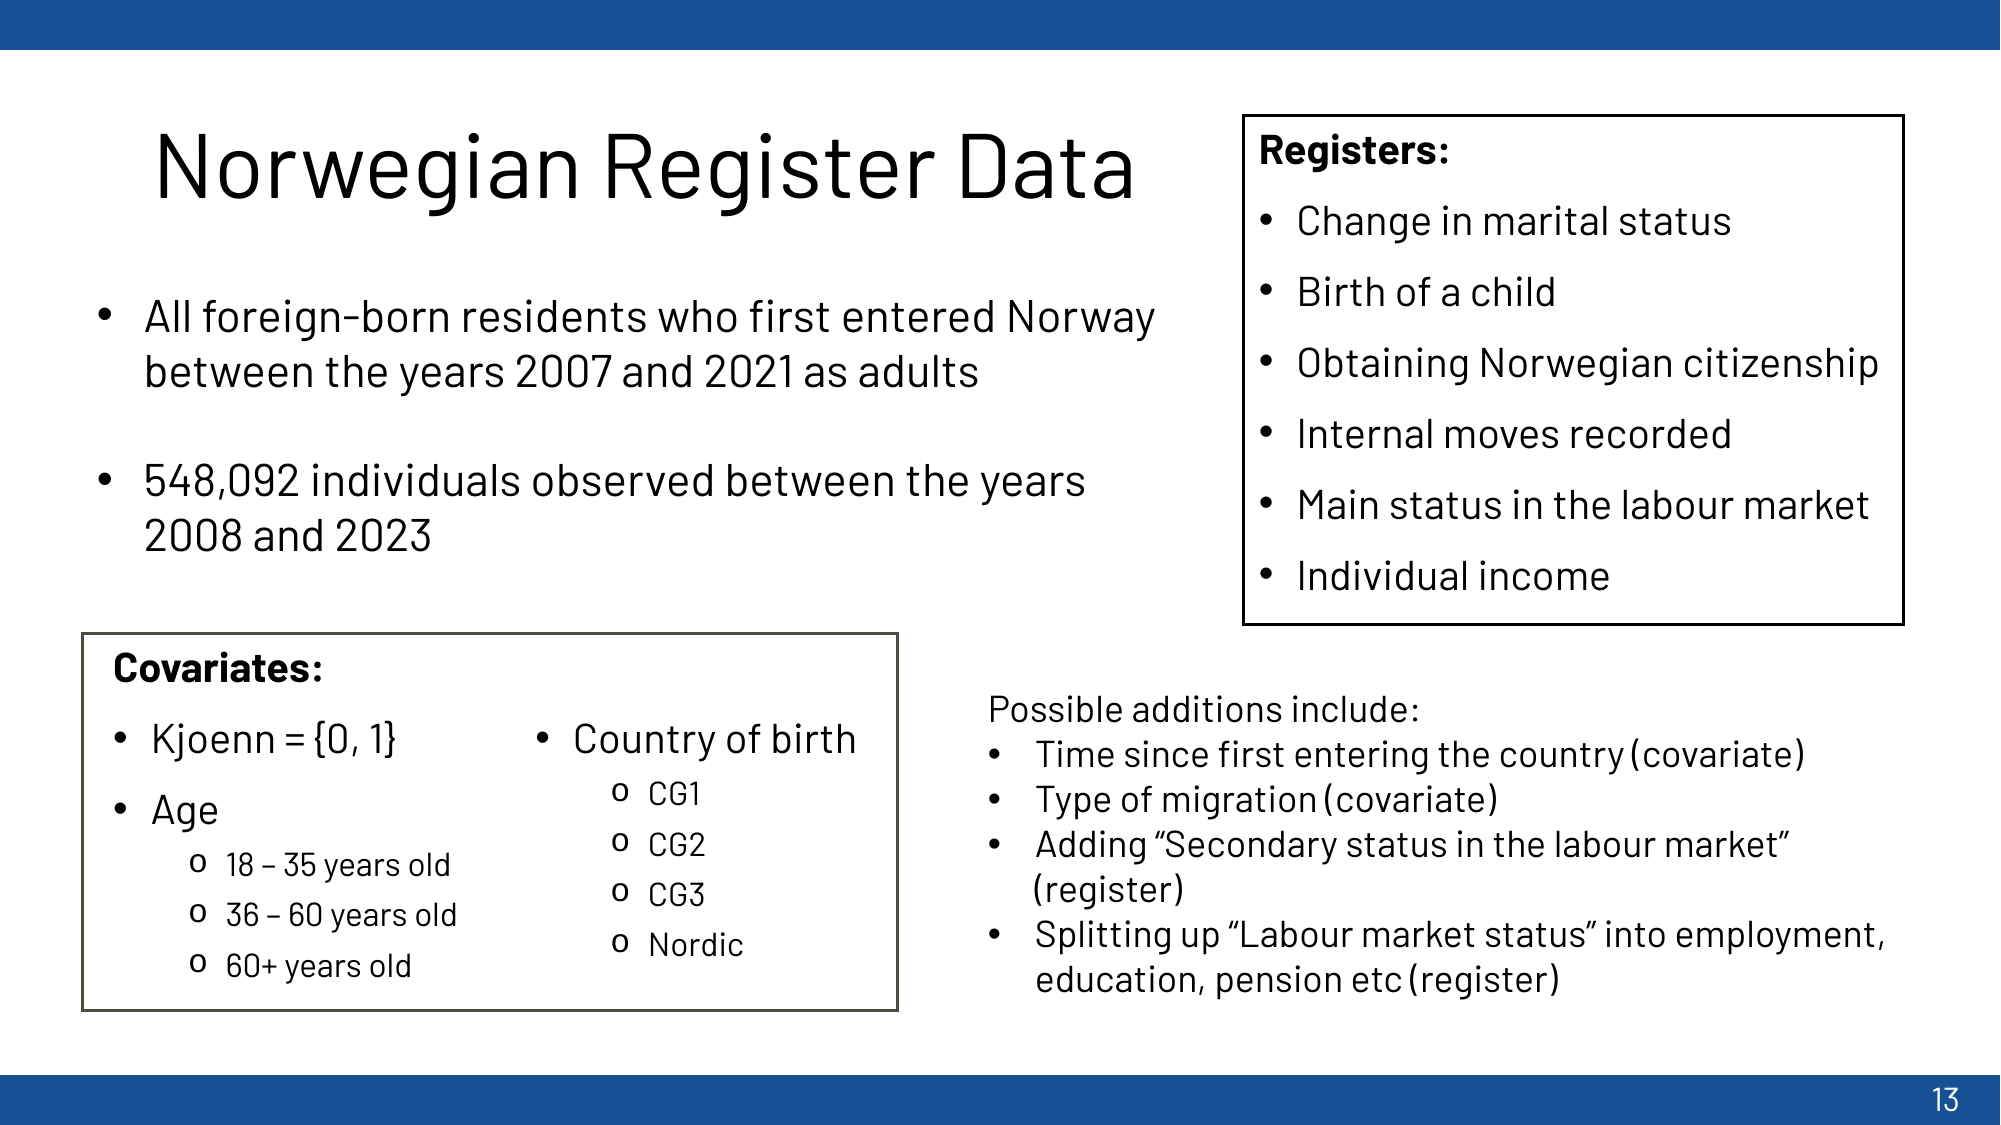

# Norwegian Register Data
Registers:
Change in marital status
Birth of a child
Obtaining Norwegian citizenship
Internal moves recorded
Main status in the labour market
Individual income
All foreign-born residents who first entered Norway between the years 2007 and 2021 as adults

548,092 individuals observed between the years 2008 and 2023

Covariates:
Kjoenn = {0, 1}
Age
18 – 35 years old
36 – 60 years old
60+ years old

Country of birth
CG1
CG2
CG3
Nordic
Possible additions include:
Time since first entering the country (covariate)
Type of migration (covariate)
Adding “Secondary status in the labour market” (register)
Splitting up “Labour market status” into employment, education, pension etc (register)
13